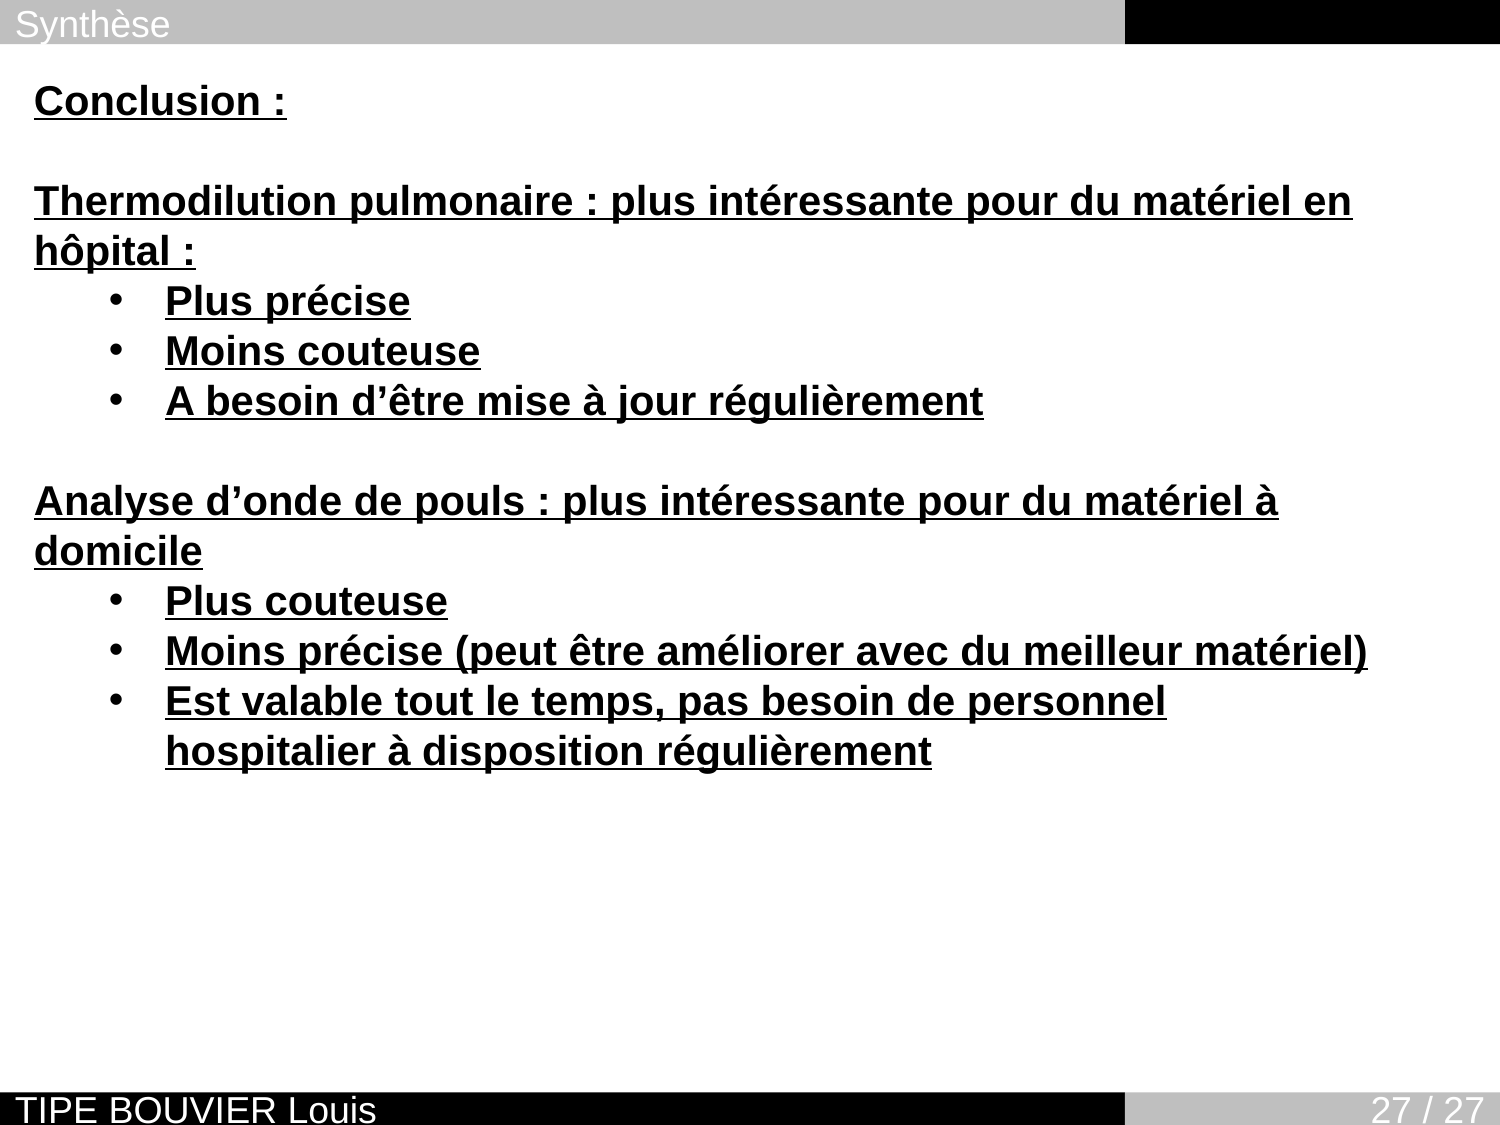

Synthèse

Conclusion :

Thermodilution pulmonaire : plus intéressante pour du matériel en hôpital :
Plus précise
Moins couteuse
A besoin d’être mise à jour régulièrement

Analyse d’onde de pouls : plus intéressante pour du matériel à domicile
Plus couteuse
Moins précise (peut être améliorer avec du meilleur matériel)
Est valable tout le temps, pas besoin de personnel hospitalier à disposition régulièrement
TIPE BOUVIER Louis
27 / 27